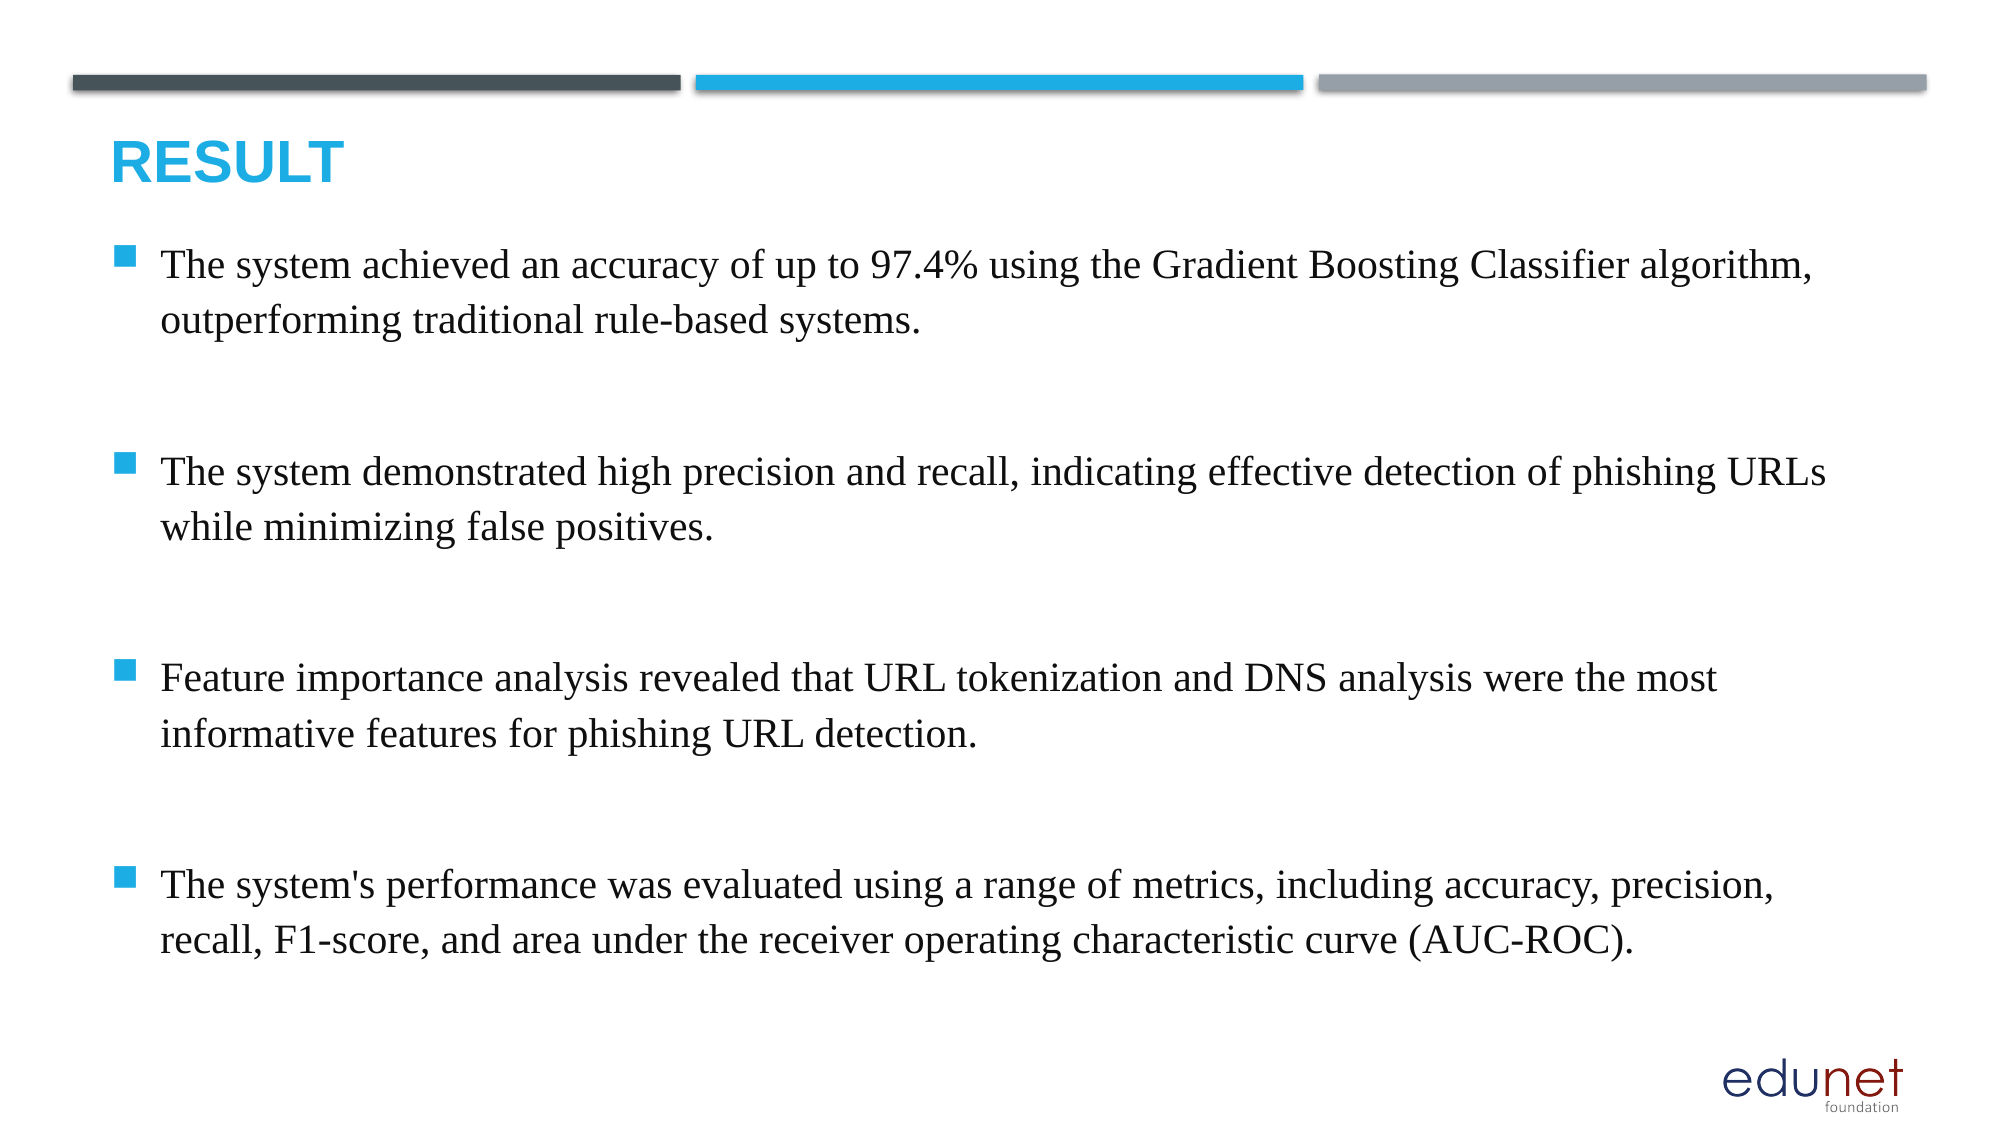

# Result
The system achieved an accuracy of up to 97.4% using the Gradient Boosting Classifier algorithm, outperforming traditional rule-based systems.

The system demonstrated high precision and recall, indicating effective detection of phishing URLs while minimizing false positives.

Feature importance analysis revealed that URL tokenization and DNS analysis were the most informative features for phishing URL detection.

The system's performance was evaluated using a range of metrics, including accuracy, precision, recall, F1-score, and area under the receiver operating characteristic curve (AUC-ROC).